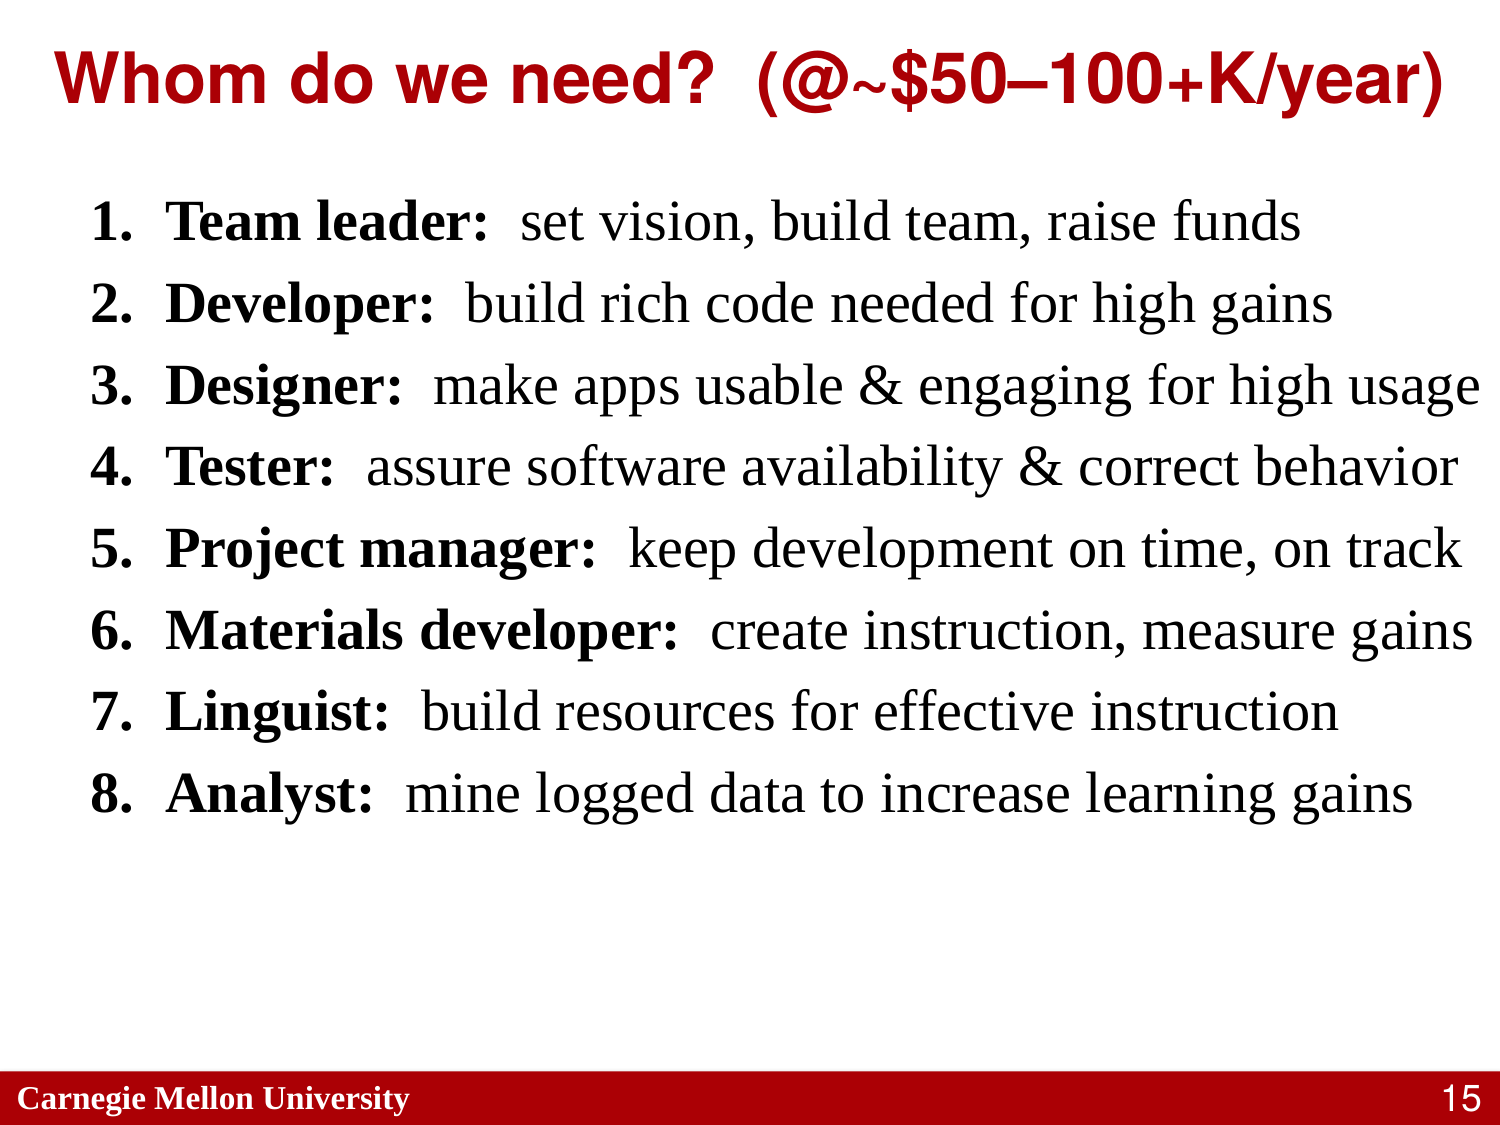

# Whom do we need?  (@~$50–100+K/year)
Team leader:  set vision, build team, raise funds
Developer:  build rich code needed for high gains
Designer:  make apps usable & engaging for high usage
Tester:  assure software availability & correct behavior
Project manager:  keep development on time, on track
Materials developer:  create instruction, measure gains
Linguist:  build resources for effective instruction
Analyst:  mine logged data to increase learning gains